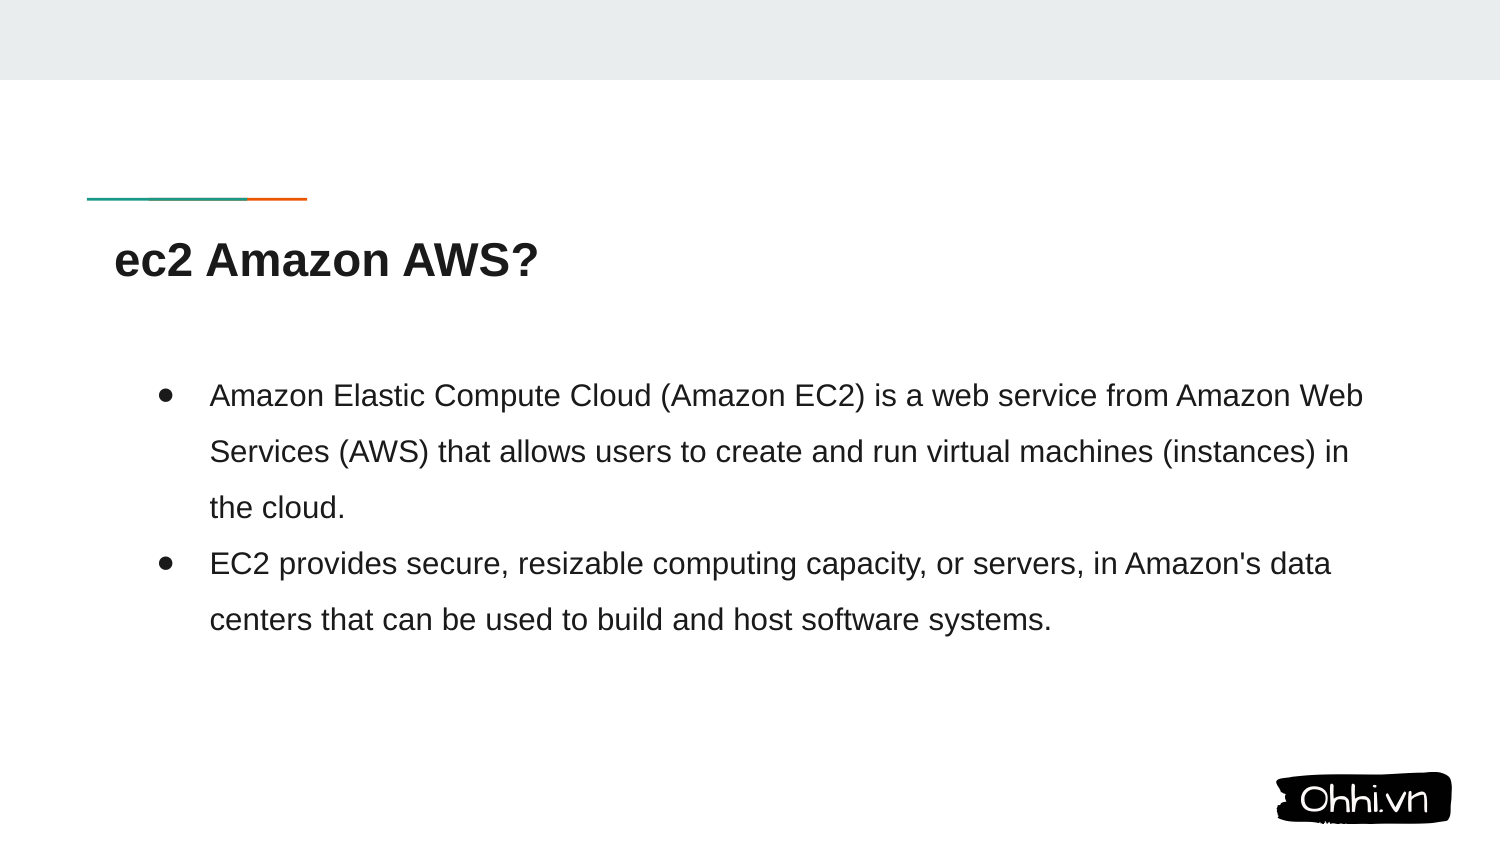

# ec2 Amazon AWS?
Amazon Elastic Compute Cloud (Amazon EC2) is a web service from Amazon Web Services (AWS) that allows users to create and run virtual machines (instances) in the cloud.
EC2 provides secure, resizable computing capacity, or servers, in Amazon's data centers that can be used to build and host software systems.